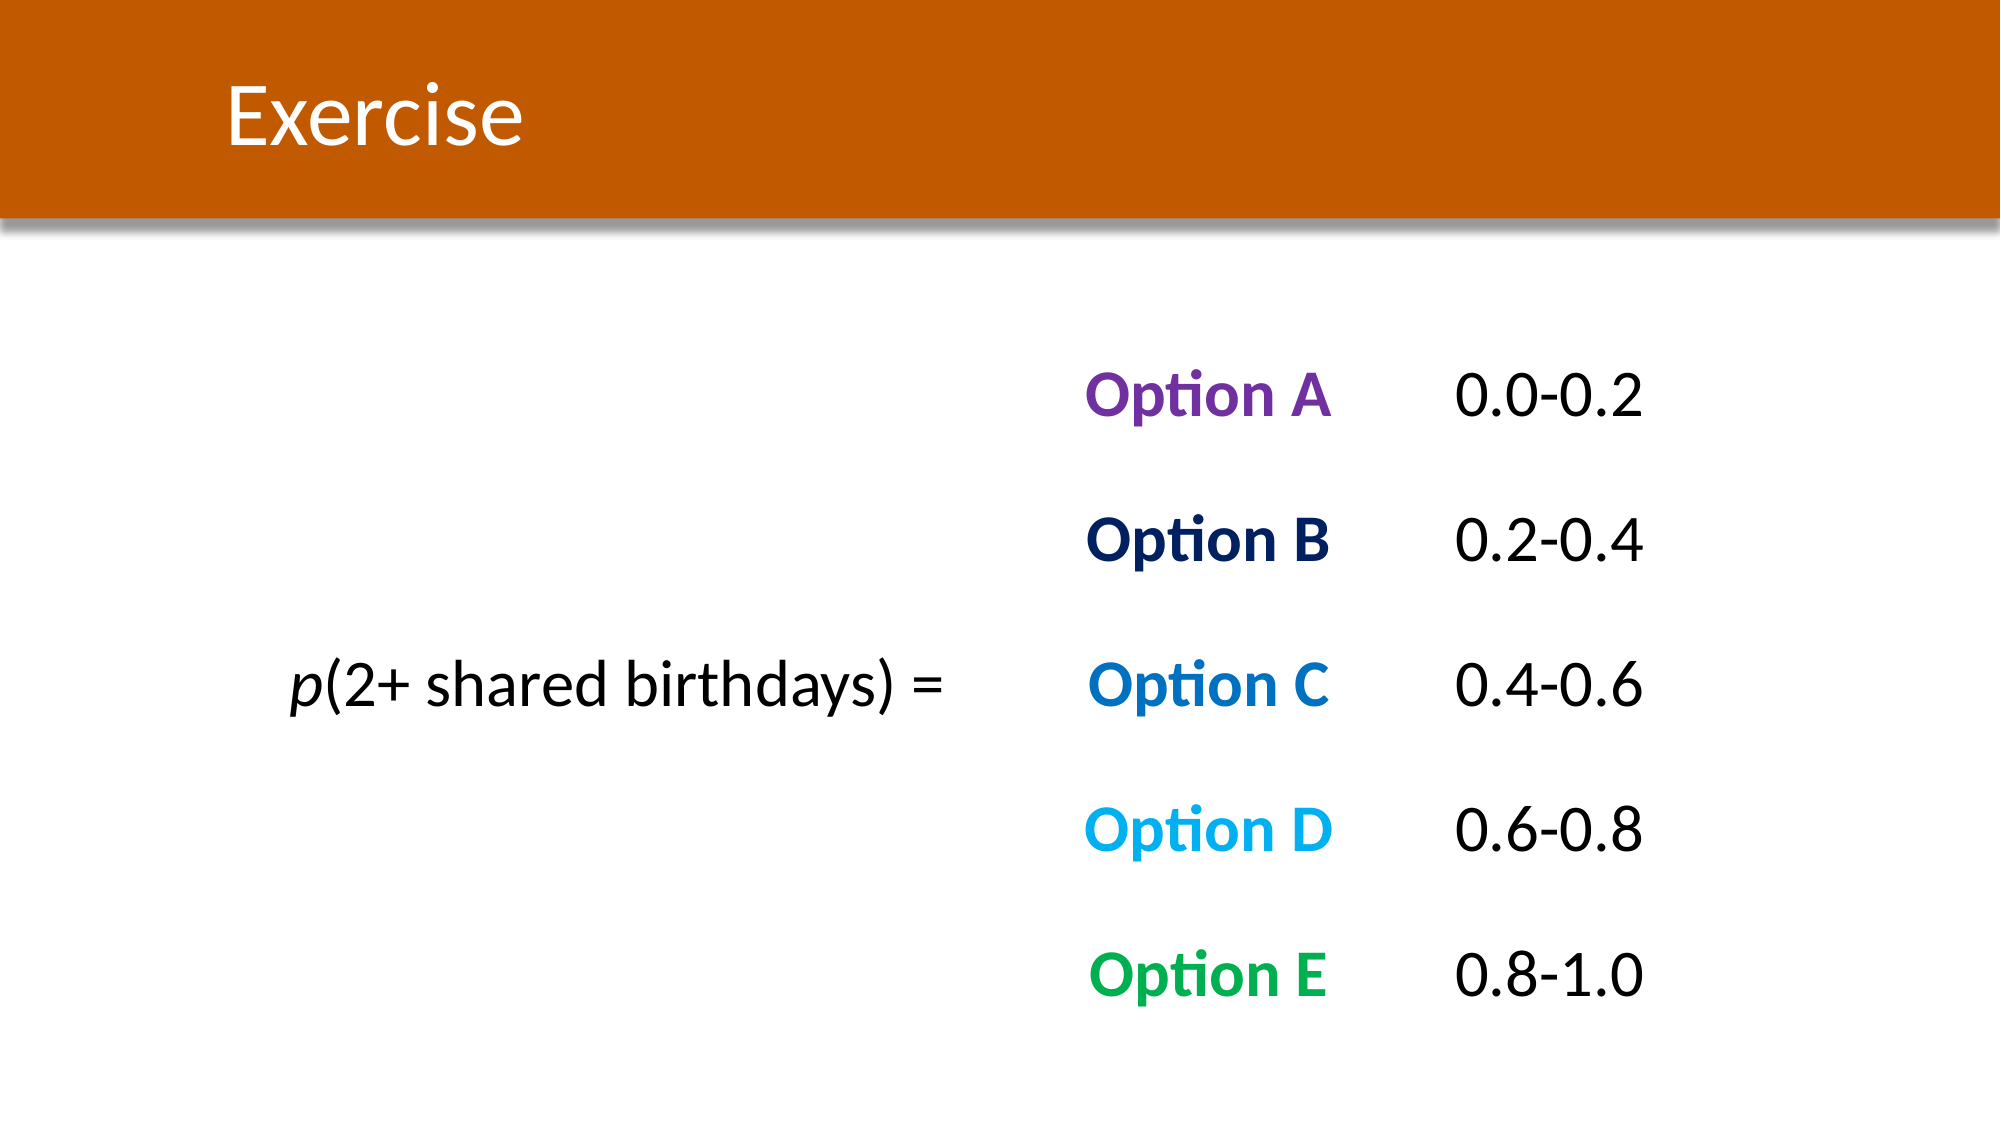

Exercise
Option A
Option B
Option C
Option D
Option E
0.0-0.2
0.2-0.4
0.4-0.6
0.6-0.8
0.8-1.0
p(2+ shared birthdays) =